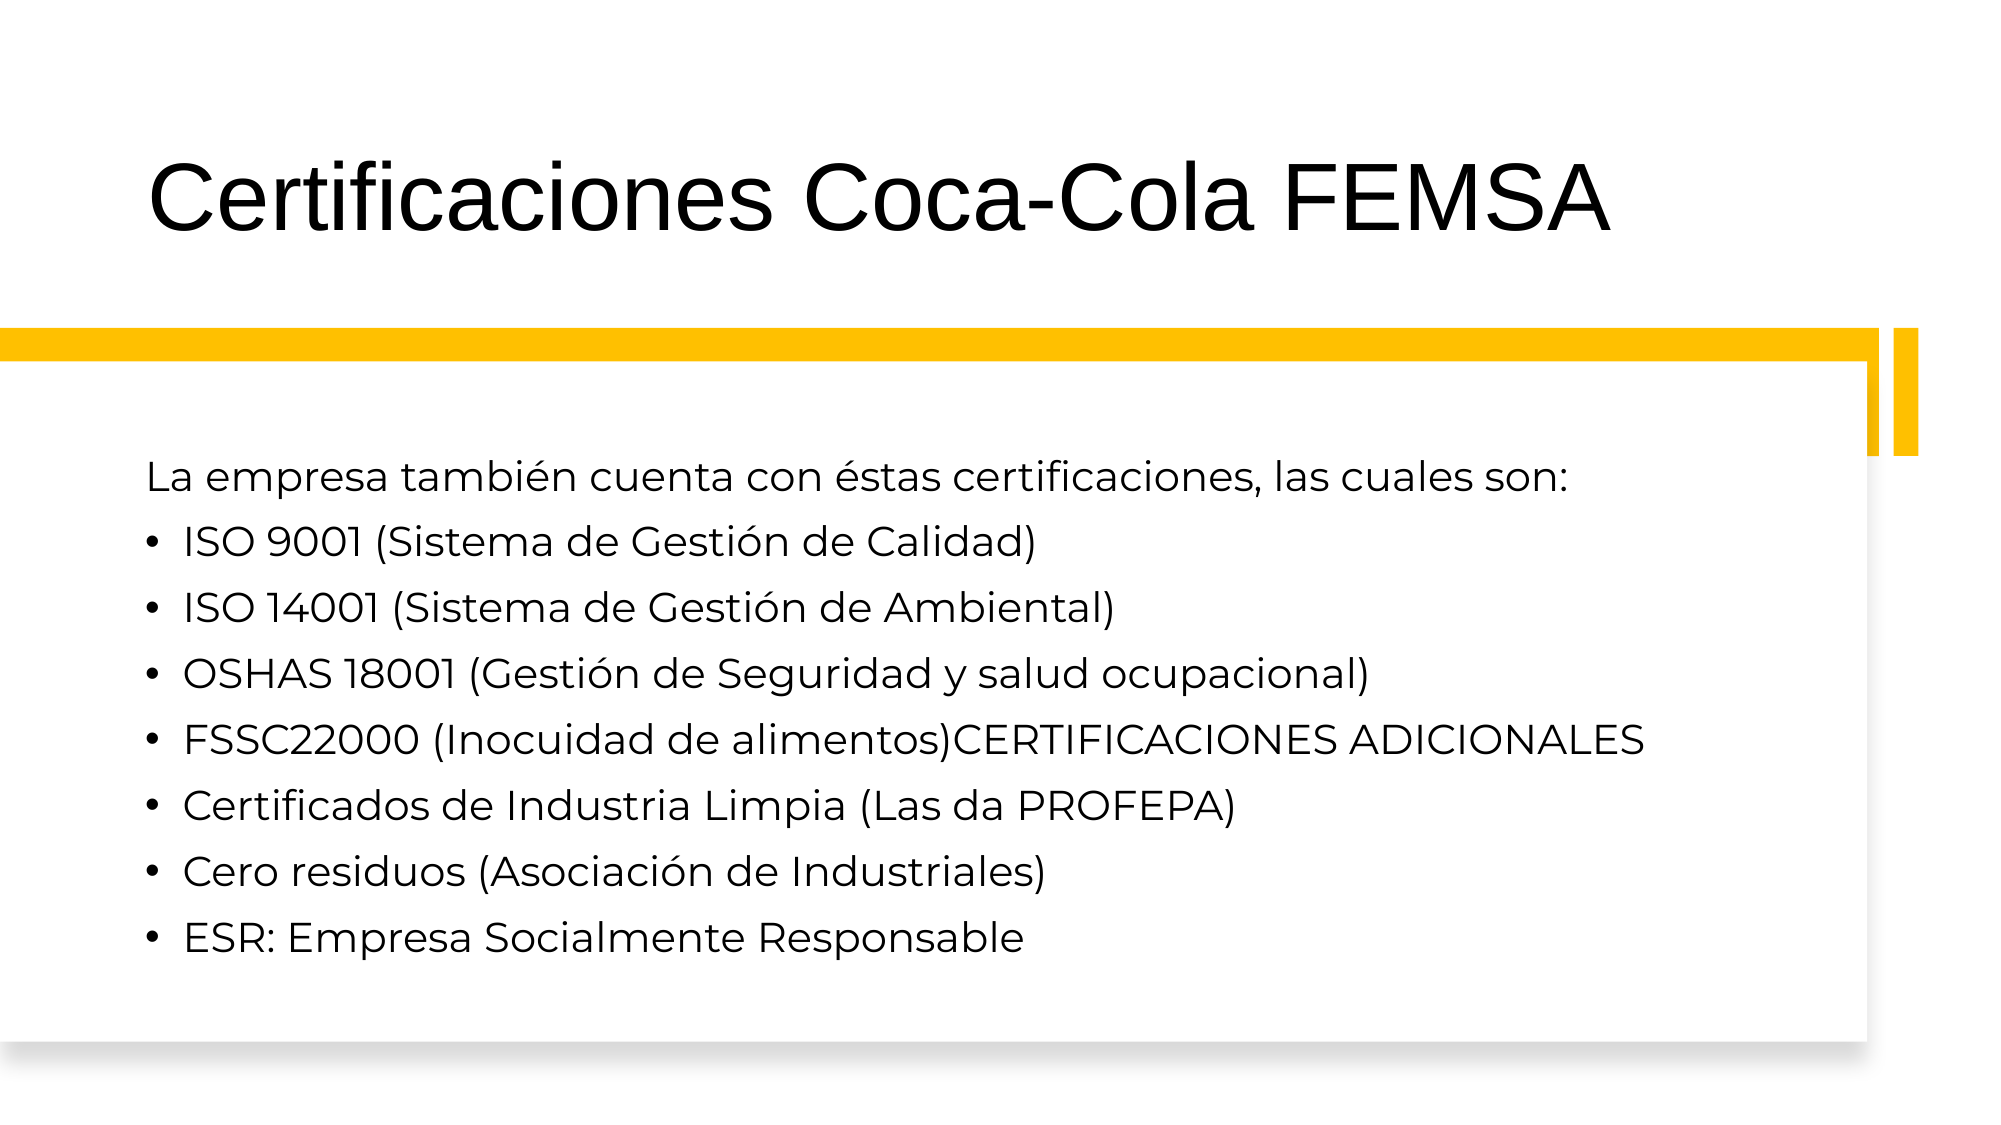

# Certificaciones Coca-Cola FEMSA

La empresa también cuenta con éstas certificaciones, las cuales son:
ISO 9001 (Sistema de Gestión de Calidad)
ISO 14001 (Sistema de Gestión de Ambiental)
OSHAS 18001 (Gestión de Seguridad y salud ocupacional)
FSSC22000 (Inocuidad de alimentos)CERTIFICACIONES ADICIONALES
Certificados de Industria Limpia (Las da PROFEPA)
Cero residuos (Asociación de Industriales)
ESR: Empresa Socialmente Responsable